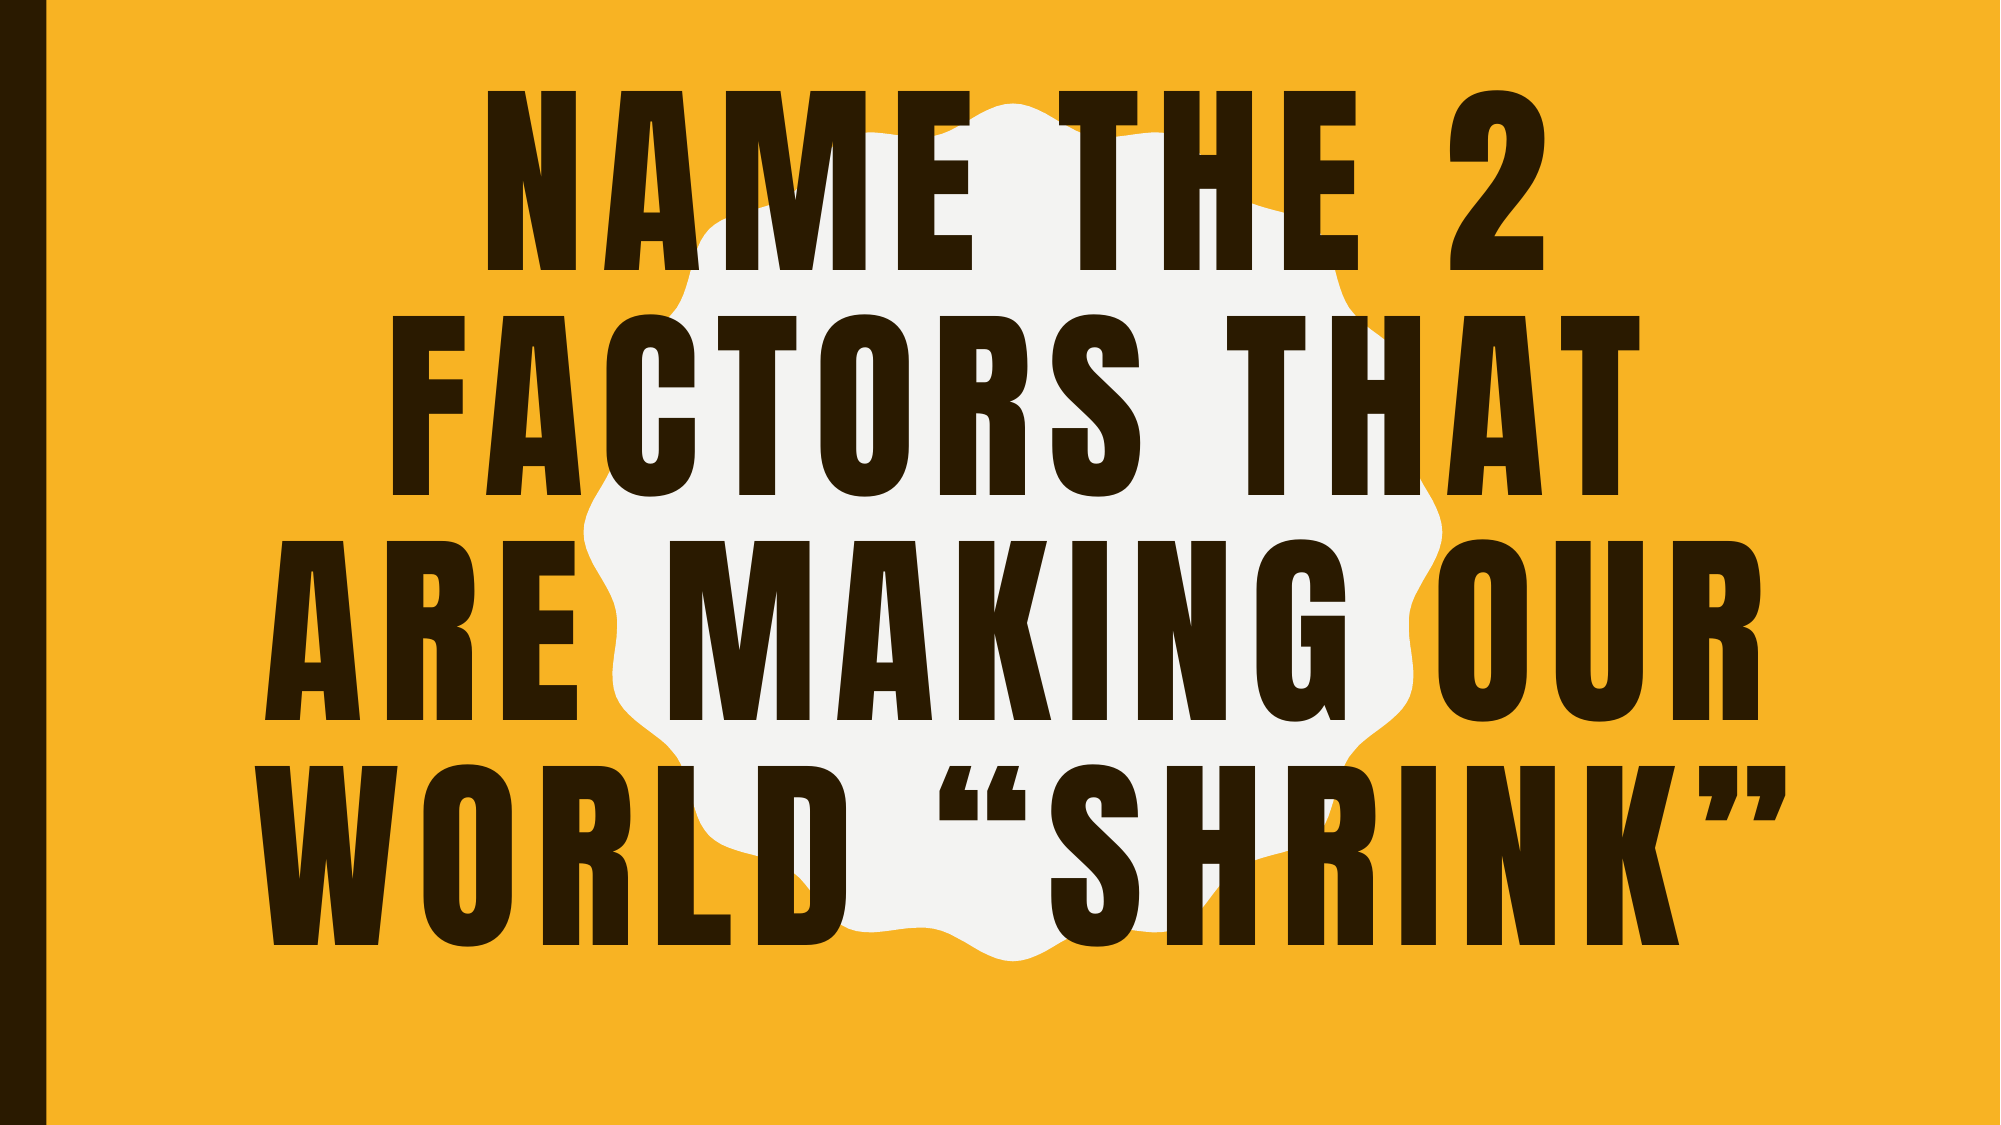

# Name the 2 factors that are making our world “Shrink”